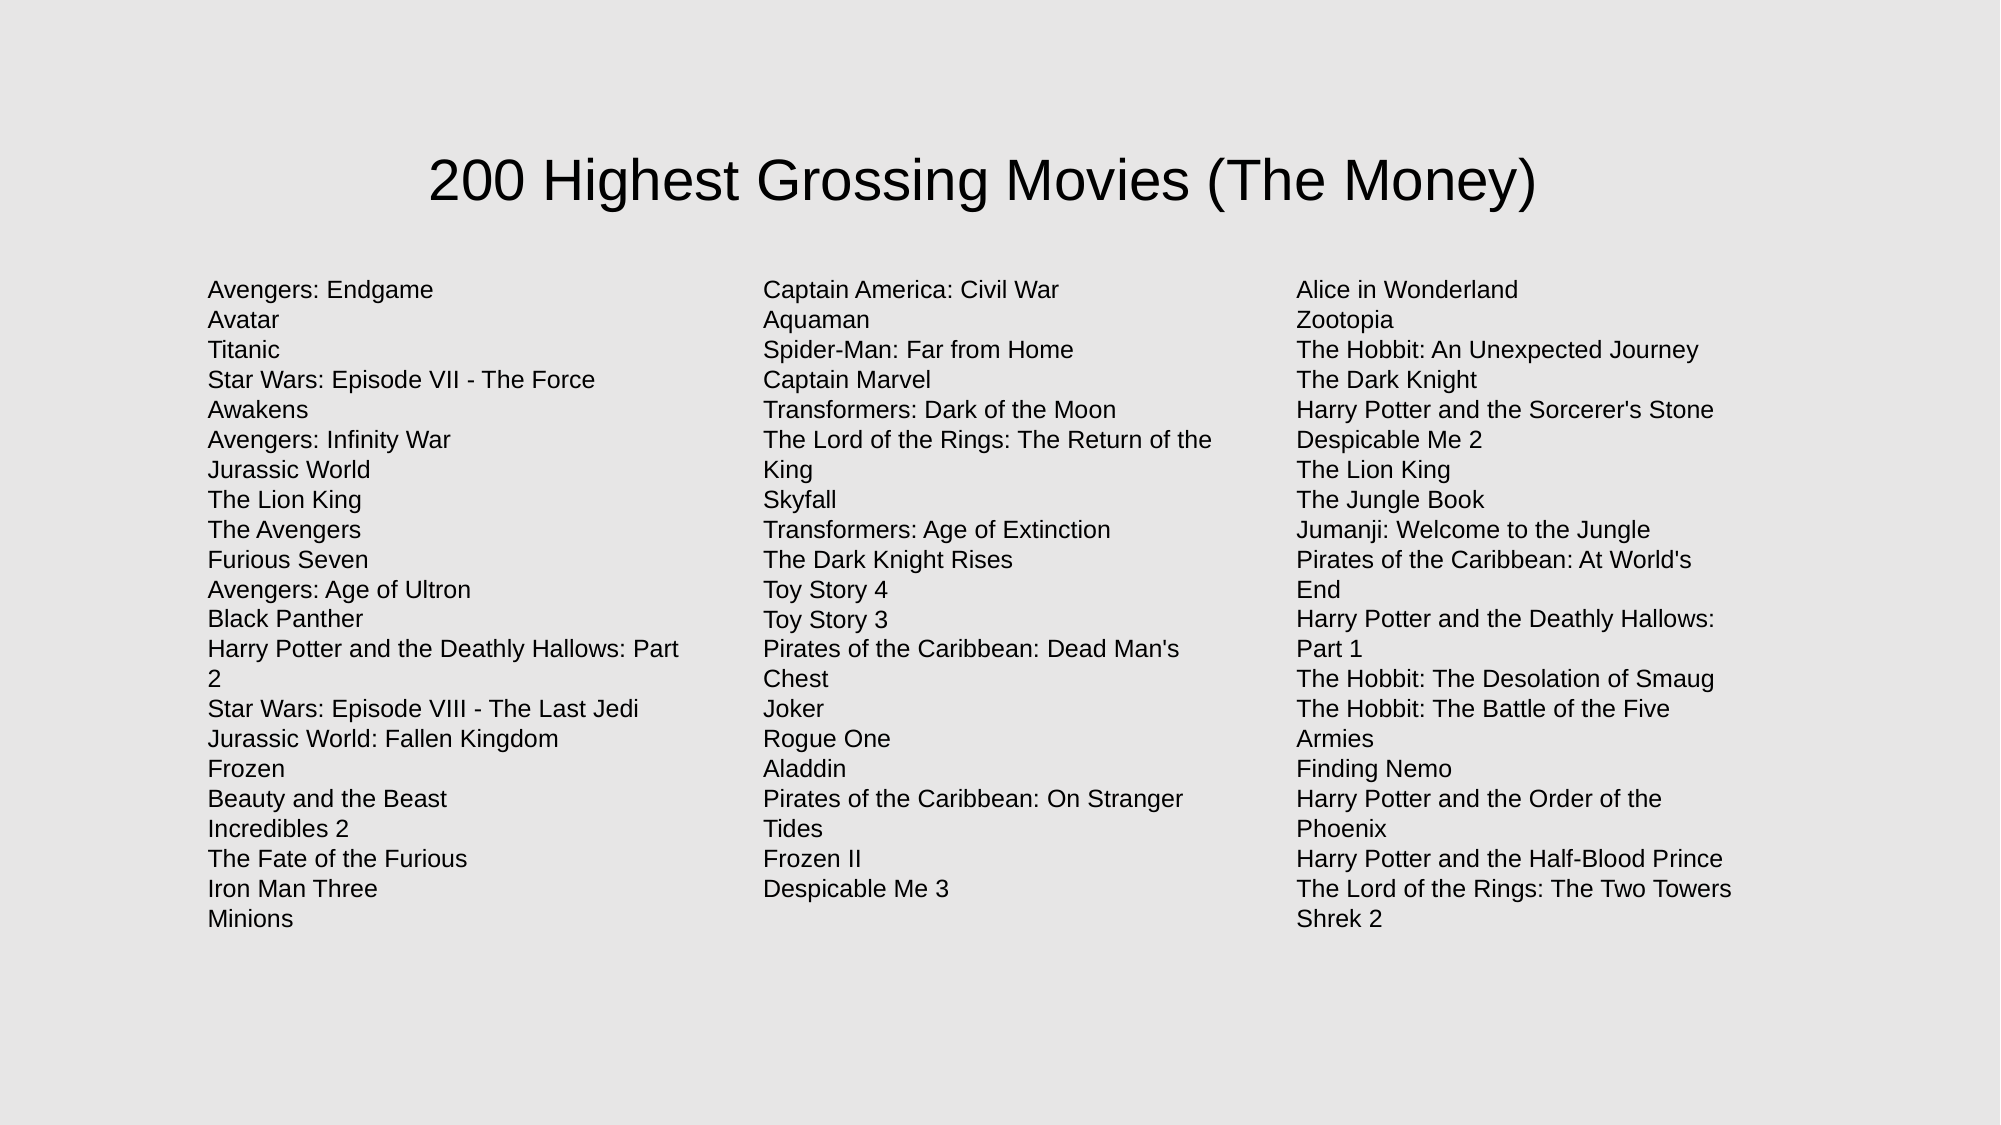

200 Highest Grossing Movies (The Money)
Alice in Wonderland
Zootopia
The Hobbit: An Unexpected Journey
The Dark Knight
Harry Potter and the Sorcerer's Stone
Despicable Me 2
The Lion King
The Jungle Book
Jumanji: Welcome to the Jungle
Pirates of the Caribbean: At World's End
Harry Potter and the Deathly Hallows: Part 1
The Hobbit: The Desolation of Smaug
The Hobbit: The Battle of the Five Armies
Finding Nemo
Harry Potter and the Order of the Phoenix
Harry Potter and the Half-Blood Prince
The Lord of the Rings: The Two Towers
Shrek 2
Avengers: Endgame
Avatar
Titanic
Star Wars: Episode VII - The Force Awakens
Avengers: Infinity War
Jurassic World
The Lion King
The Avengers
Furious Seven
Avengers: Age of Ultron
Black Panther
Harry Potter and the Deathly Hallows: Part 2
Star Wars: Episode VIII - The Last Jedi
Jurassic World: Fallen Kingdom
Frozen
Beauty and the Beast
Incredibles 2
The Fate of the Furious
Iron Man Three
Minions
Captain America: Civil War
Aquaman
Spider-Man: Far from Home
Captain Marvel
Transformers: Dark of the Moon
The Lord of the Rings: The Return of the King
Skyfall
Transformers: Age of Extinction
The Dark Knight Rises
Toy Story 4
Toy Story 3
Pirates of the Caribbean: Dead Man's Chest
Joker
Rogue One
Aladdin
Pirates of the Caribbean: On Stranger Tides
Frozen II
Despicable Me 3